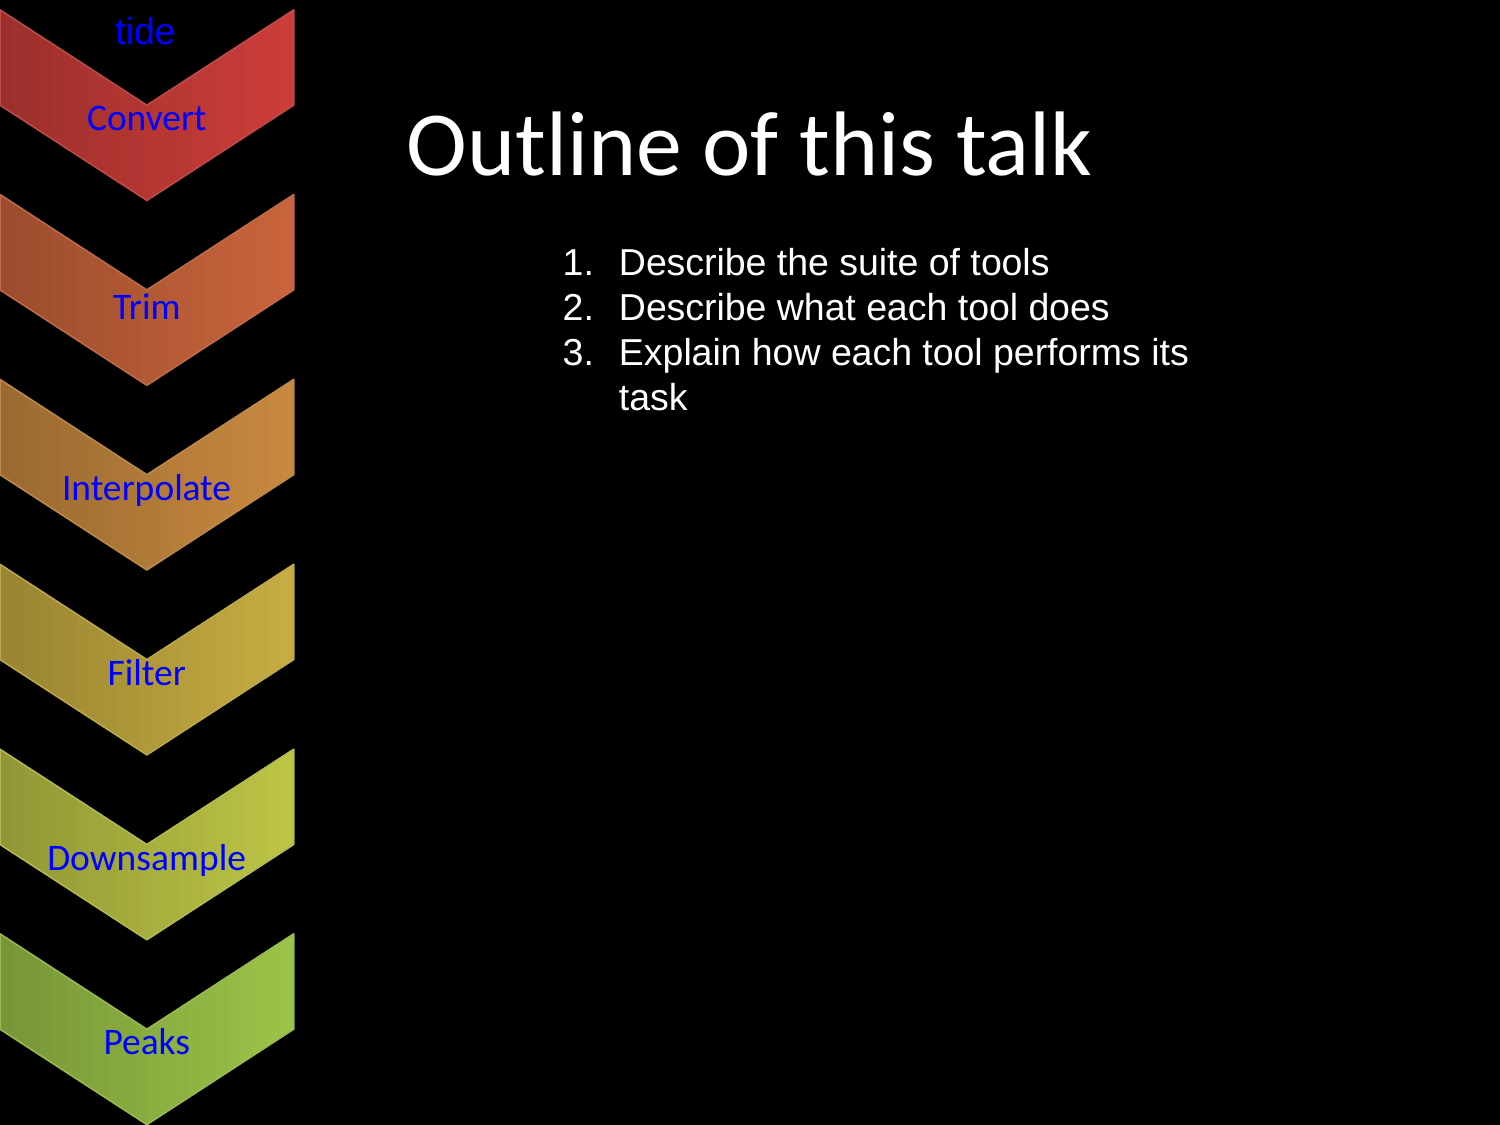

# Outline of this talk
Describe the suite of tools
Describe what each tool does
Explain how each tool performs its task